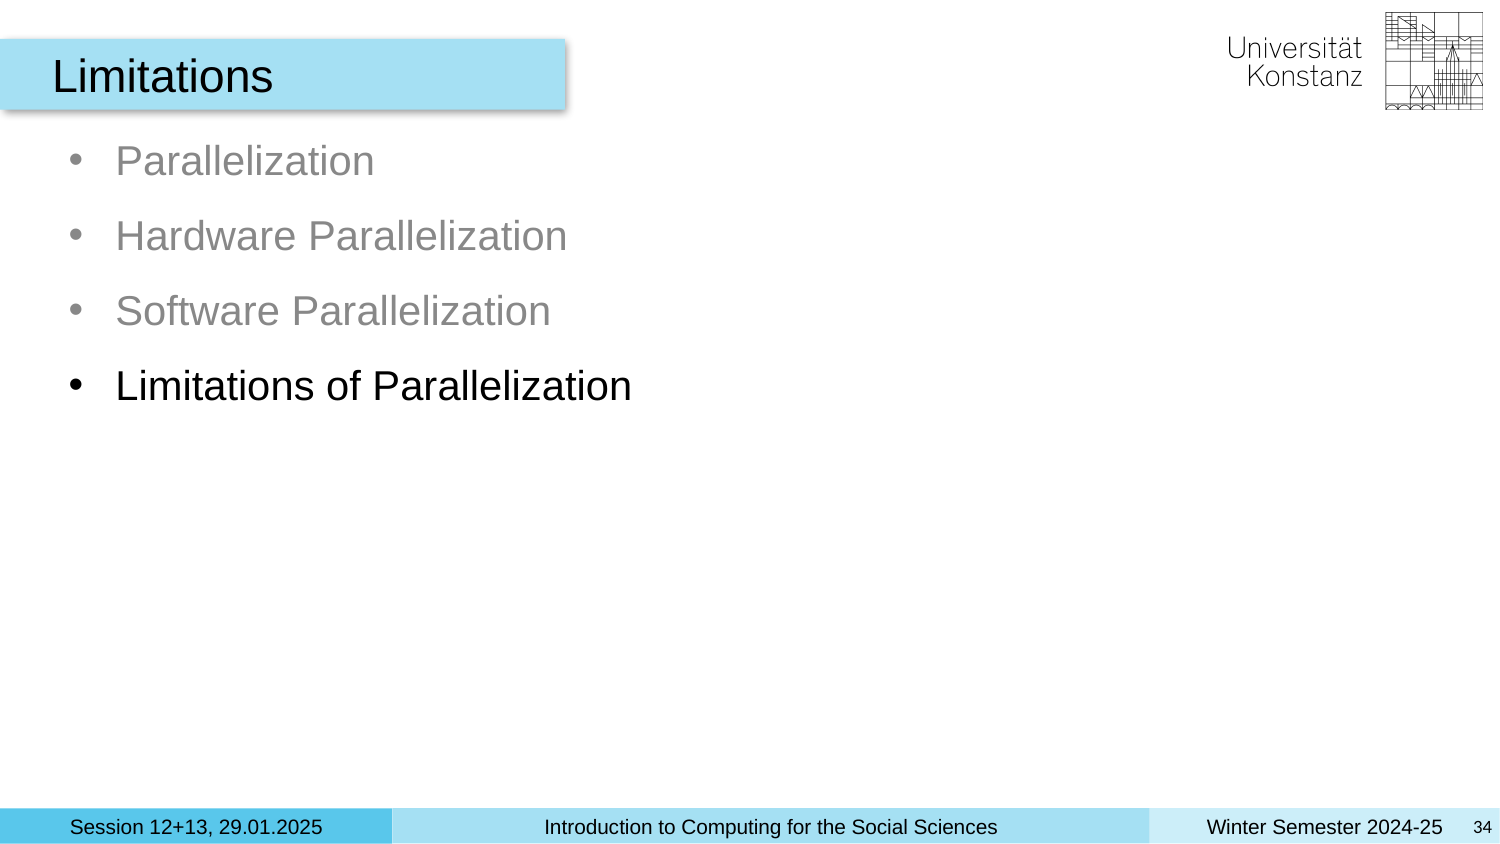

Limitations

Parallelization
Hardware Parallelization
Software Parallelization
Limitations of Parallelization